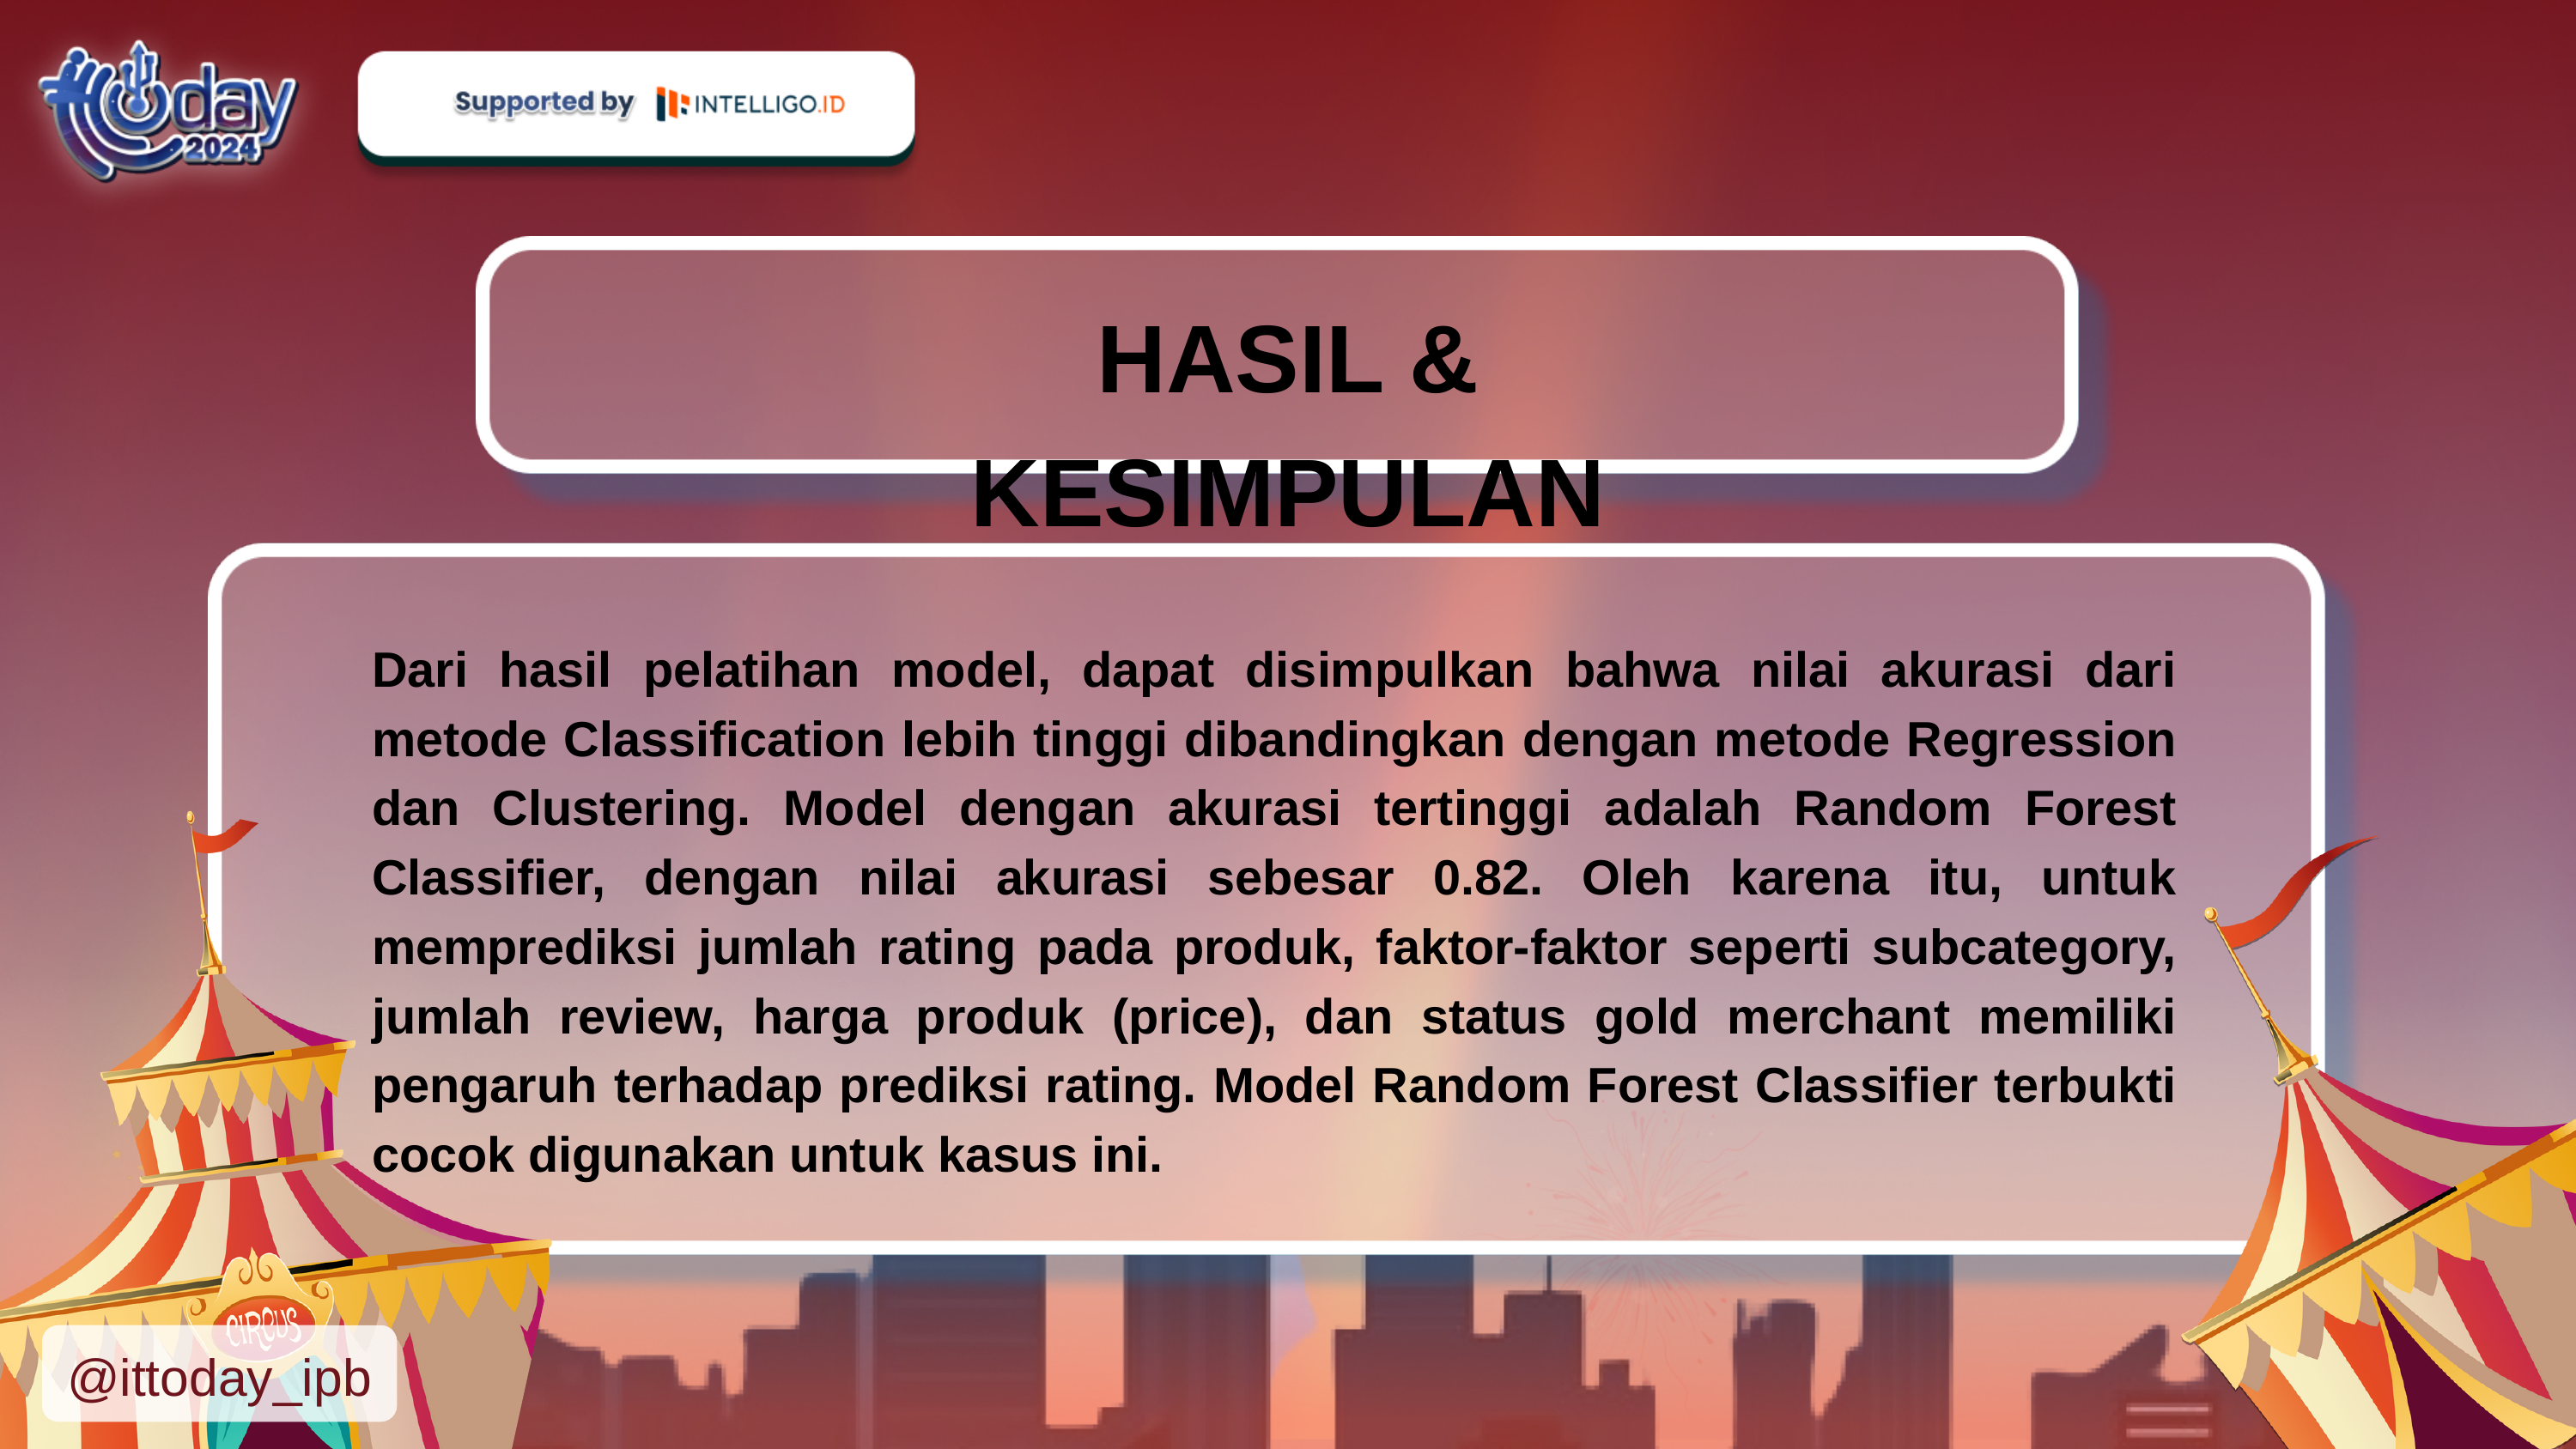

HASIL & KESIMPULAN

Dari hasil pelatihan model, dapat disimpulkan bahwa nilai akurasi dari metode Classification lebih tinggi dibandingkan dengan metode Regression dan Clustering. Model dengan akurasi tertinggi adalah Random Forest Classifier, dengan nilai akurasi sebesar 0.82. Oleh karena itu, untuk memprediksi jumlah rating pada produk, faktor-faktor seperti subcategory, jumlah review, harga produk (price), dan status gold merchant memiliki pengaruh terhadap prediksi rating. Model Random Forest Classifier terbukti cocok digunakan untuk kasus ini.

@ittoday_ipb